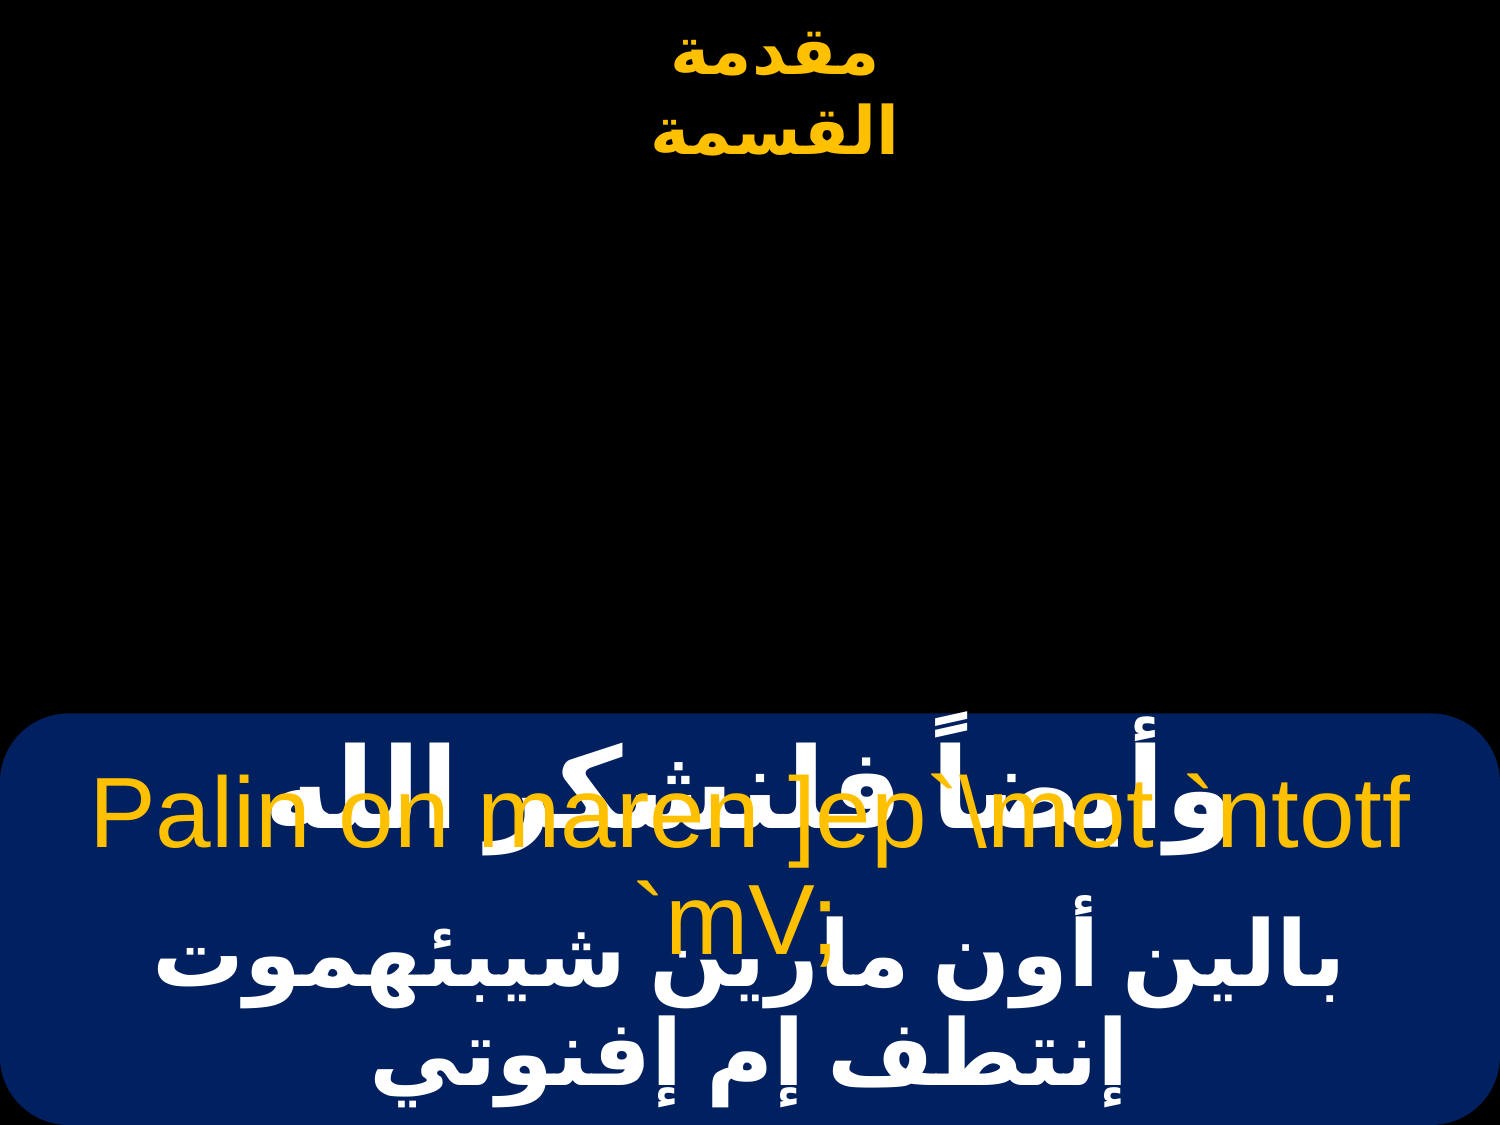

# وأيضاً فلنشكر الله
Palin on maren ]ep`\mot `ntotf `mV;
بالين أون مارين شيبئهموت إنتطف إم إفنوتي